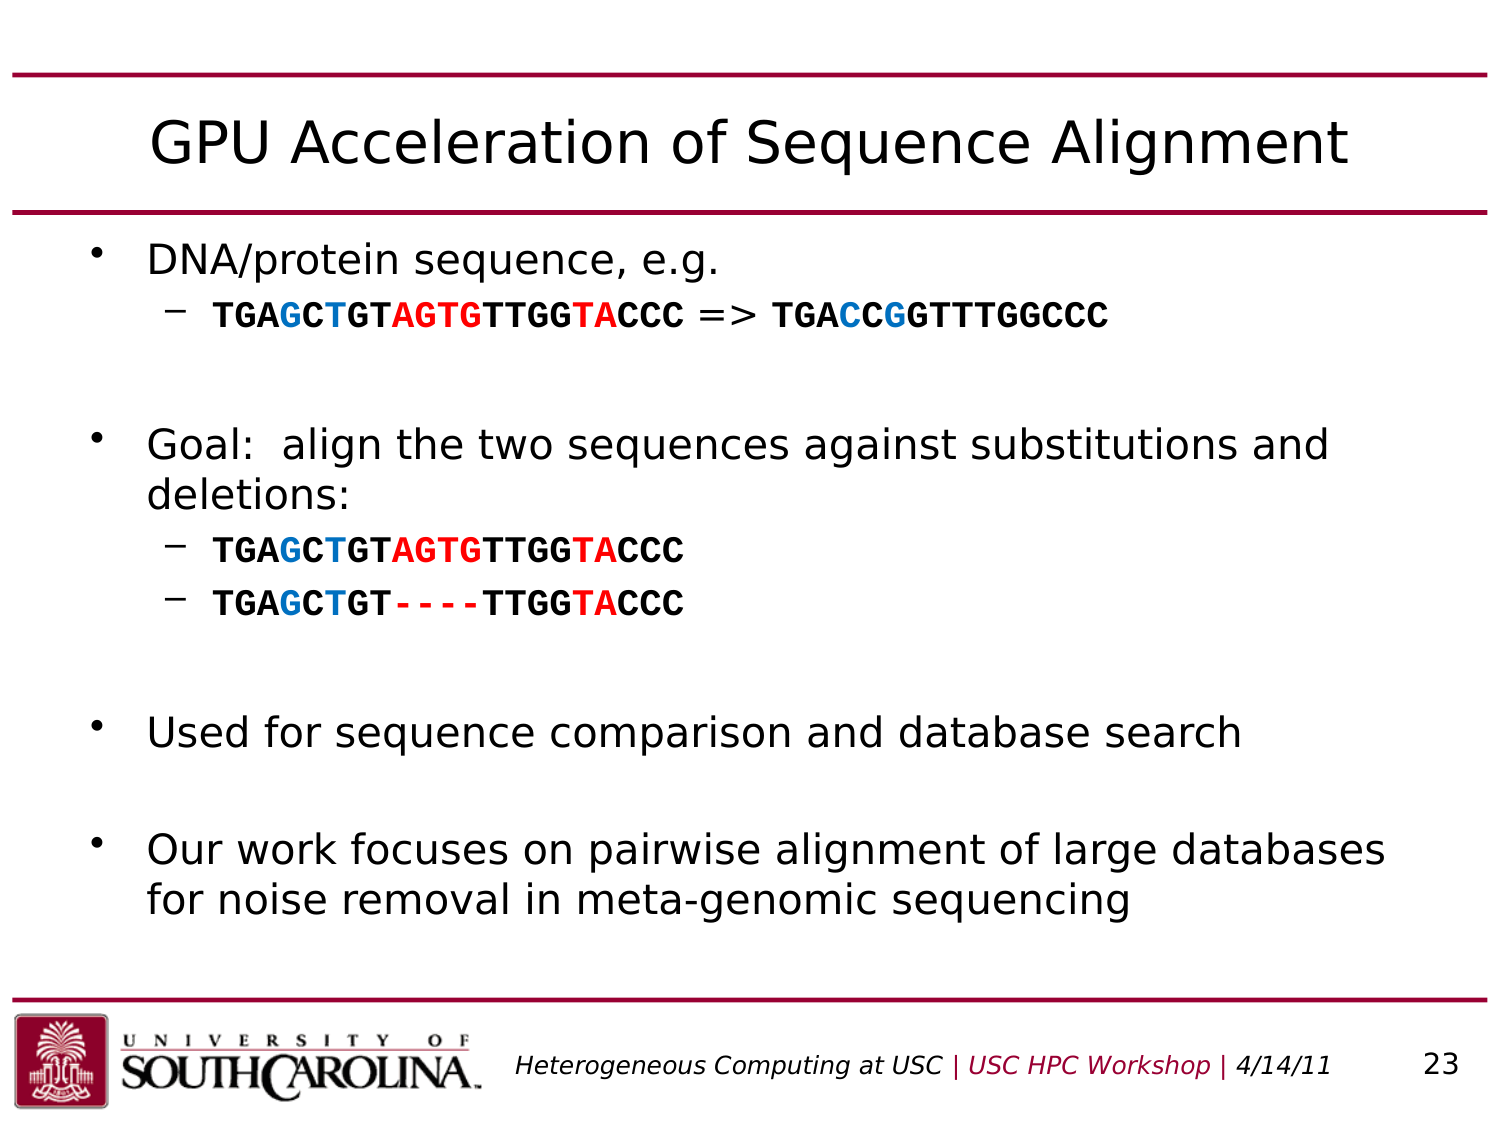

# GPU Acceleration of Sequence Alignment
DNA/protein sequence, e.g.
TGAGCTGTAGTGTTGGTACCC => TGACCGGTTTGGCCC

Goal:  align the two sequences against substitutions and deletions:
TGAGCTGTAGTGTTGGTACCC
TGAGCTGT----TTGGTACCC

Used for sequence comparison and database search

Our work focuses on pairwise alignment of large databases for noise removal in meta-genomic sequencing
Heterogeneous Computing at USC | USC HPC Workshop | 4/14/11	 23